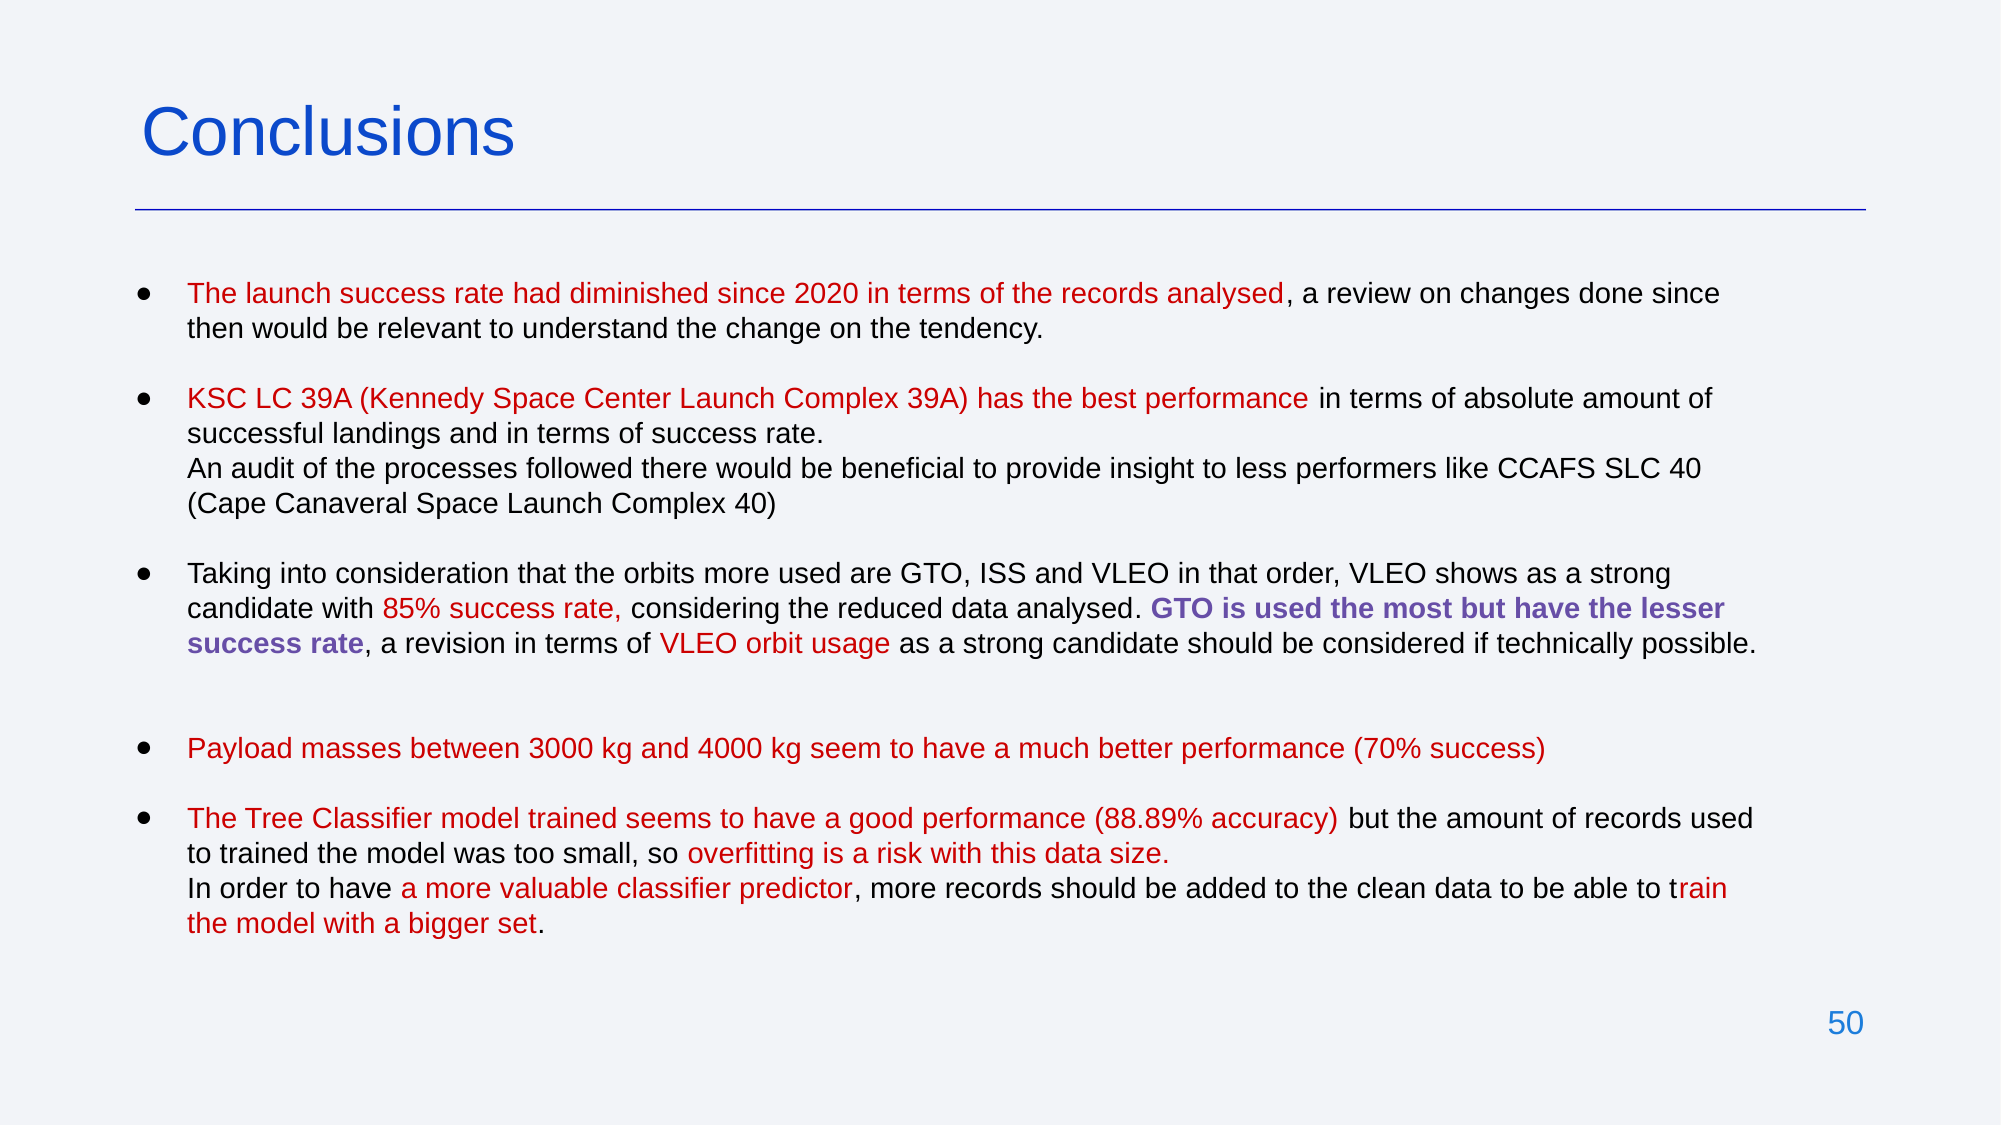

Conclusions
The launch success rate had diminished since 2020 in terms of the records analysed, a review on changes done since then would be relevant to understand the change on the tendency.

KSC LC 39A (Kennedy Space Center Launch Complex 39A) has the best performance in terms of absolute amount of successful landings and in terms of success rate.
An audit of the processes followed there would be beneficial to provide insight to less performers like CCAFS SLC 40 (Cape Canaveral Space Launch Complex 40)

Taking into consideration that the orbits more used are GTO, ISS and VLEO in that order, VLEO shows as a strong candidate with 85% success rate, considering the reduced data analysed. GTO is used the most but have the lesser success rate, a revision in terms of VLEO orbit usage as a strong candidate should be considered if technically possible.

Payload masses between 3000 kg and 4000 kg seem to have a much better performance (70% success)

The Tree Classifier model trained seems to have a good performance (88.89% accuracy) but the amount of records used to trained the model was too small, so overfitting is a risk with this data size.
In order to have a more valuable classifier predictor, more records should be added to the clean data to be able to train the model with a bigger set.

50